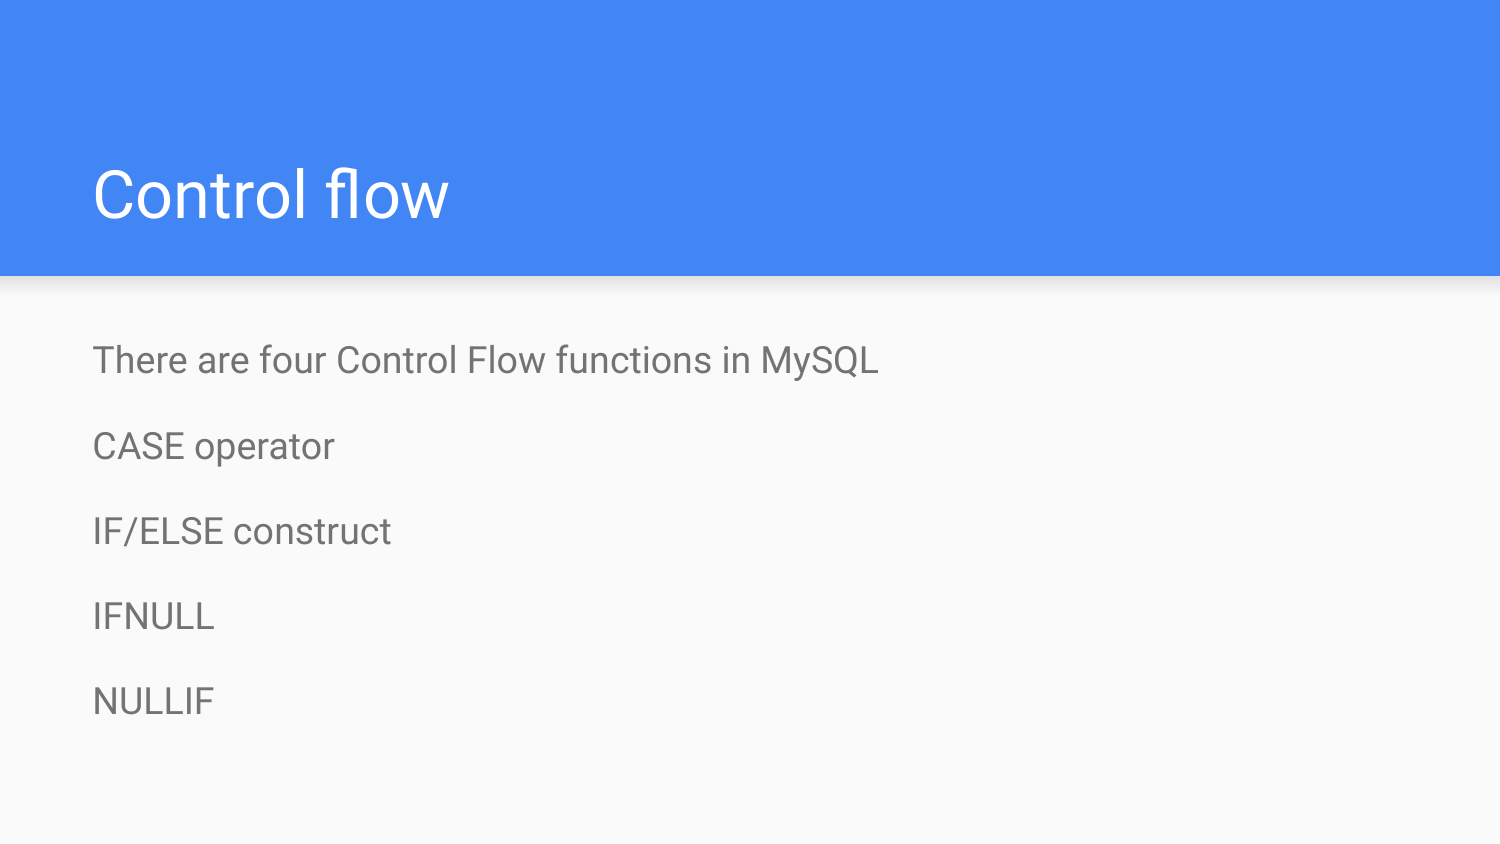

# Control flow
There are four Control Flow functions in MySQL
CASE operator
IF/ELSE construct
IFNULL
NULLIF